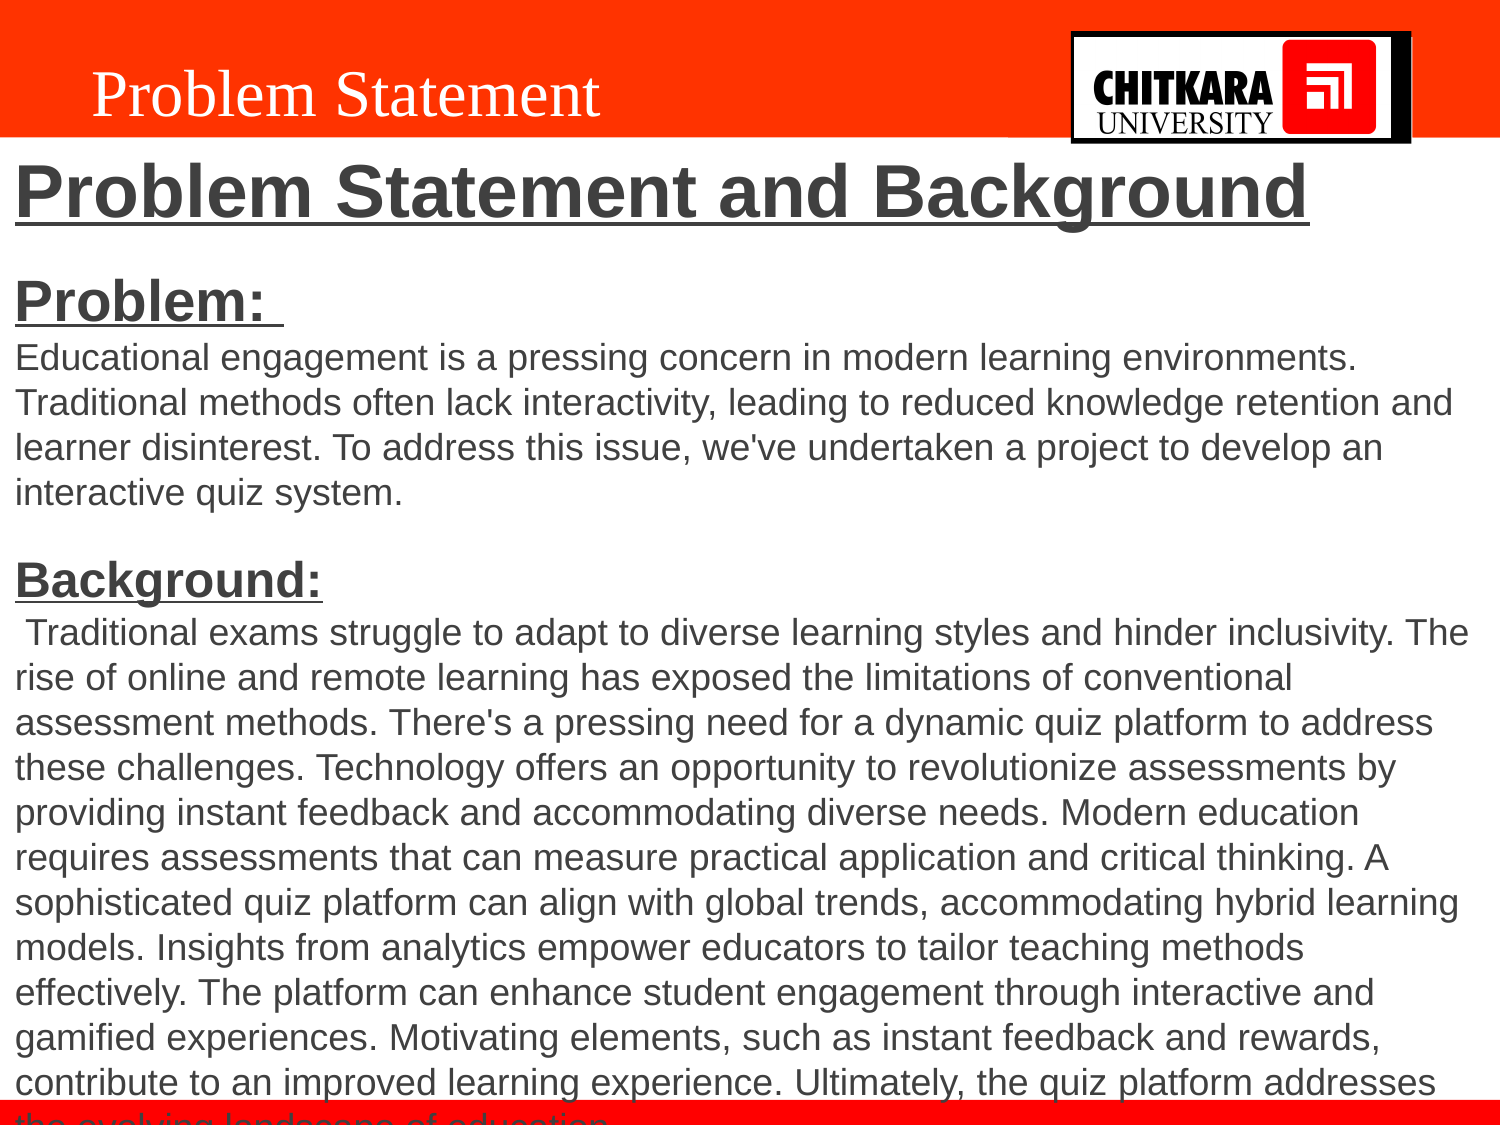

Problem Statement
Problem Statement and Background

Problem:
Educational engagement is a pressing concern in modern learning environments. Traditional methods often lack interactivity, leading to reduced knowledge retention and learner disinterest. To address this issue, we've undertaken a project to develop an interactive quiz system.

Background:
 Traditional exams struggle to adapt to diverse learning styles and hinder inclusivity. The rise of online and remote learning has exposed the limitations of conventional assessment methods. There's a pressing need for a dynamic quiz platform to address these challenges. Technology offers an opportunity to revolutionize assessments by providing instant feedback and accommodating diverse needs. Modern education requires assessments that can measure practical application and critical thinking. A sophisticated quiz platform can align with global trends, accommodating hybrid learning models. Insights from analytics empower educators to tailor teaching methods effectively. The platform can enhance student engagement through interactive and gamified experiences. Motivating elements, such as instant feedback and rewards, contribute to an improved learning experience. Ultimately, the quiz platform addresses the evolving landscape of education.